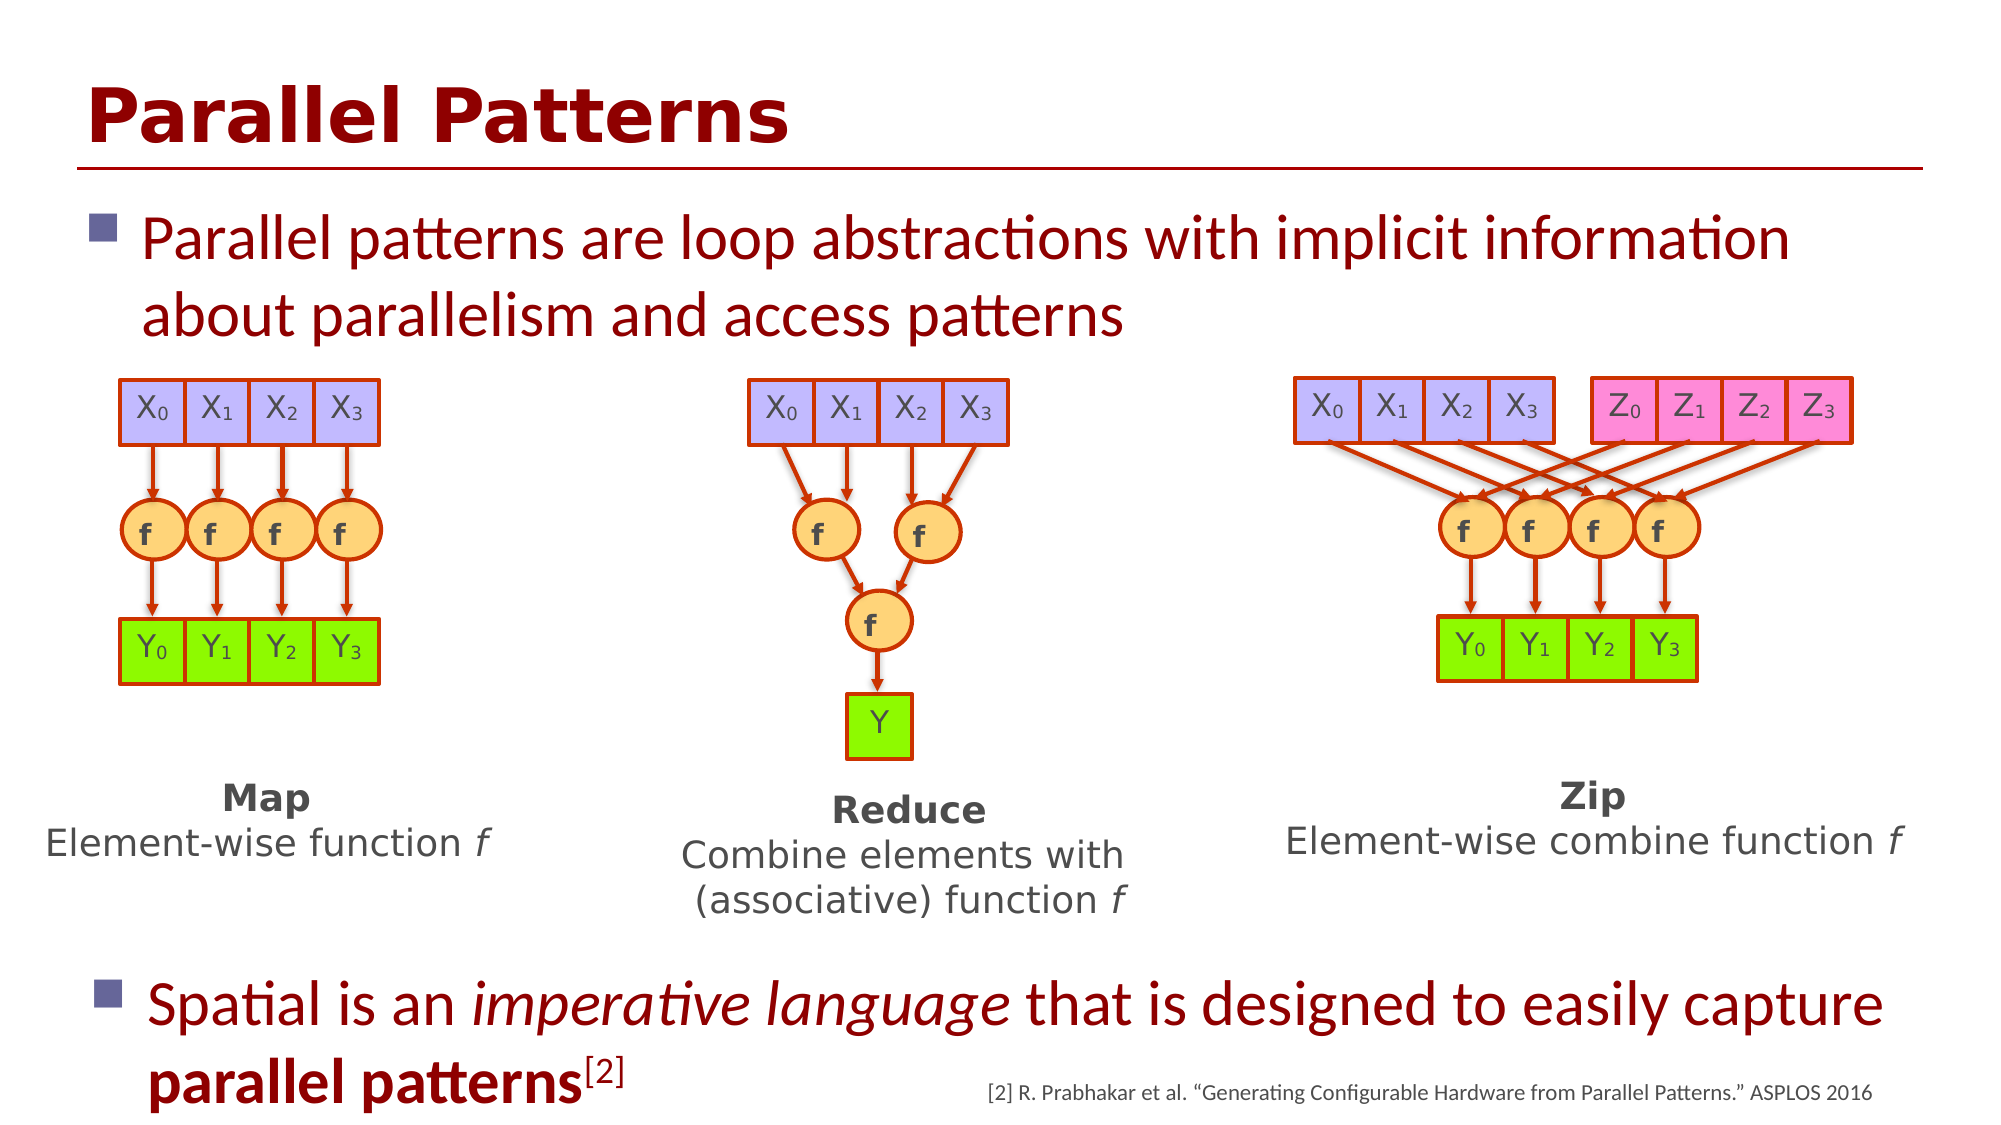

# Parallel Patterns
Parallel patterns are loop abstractions with implicit information about parallelism and access patterns
X0
X1
X2
X3
Z0
Z1
Z2
Z3

f
f
f
f

Y0
Y1
Y2
Y3
X0
X1
X2
X3

f
f
f
f

Y0
Y1
Y2
Y3
X0
X1
X2
X3

f
f

f

Y
Zip
Element-wise combine function f
Map
Element-wise function f

Reduce
Combine elements with
(associative) function f
Spatial is an imperative language that is designed to easily capture parallel patterns[2]
32
[2] R. Prabhakar et al. “Generating Configurable Hardware from Parallel Patterns.” ASPLOS 2016